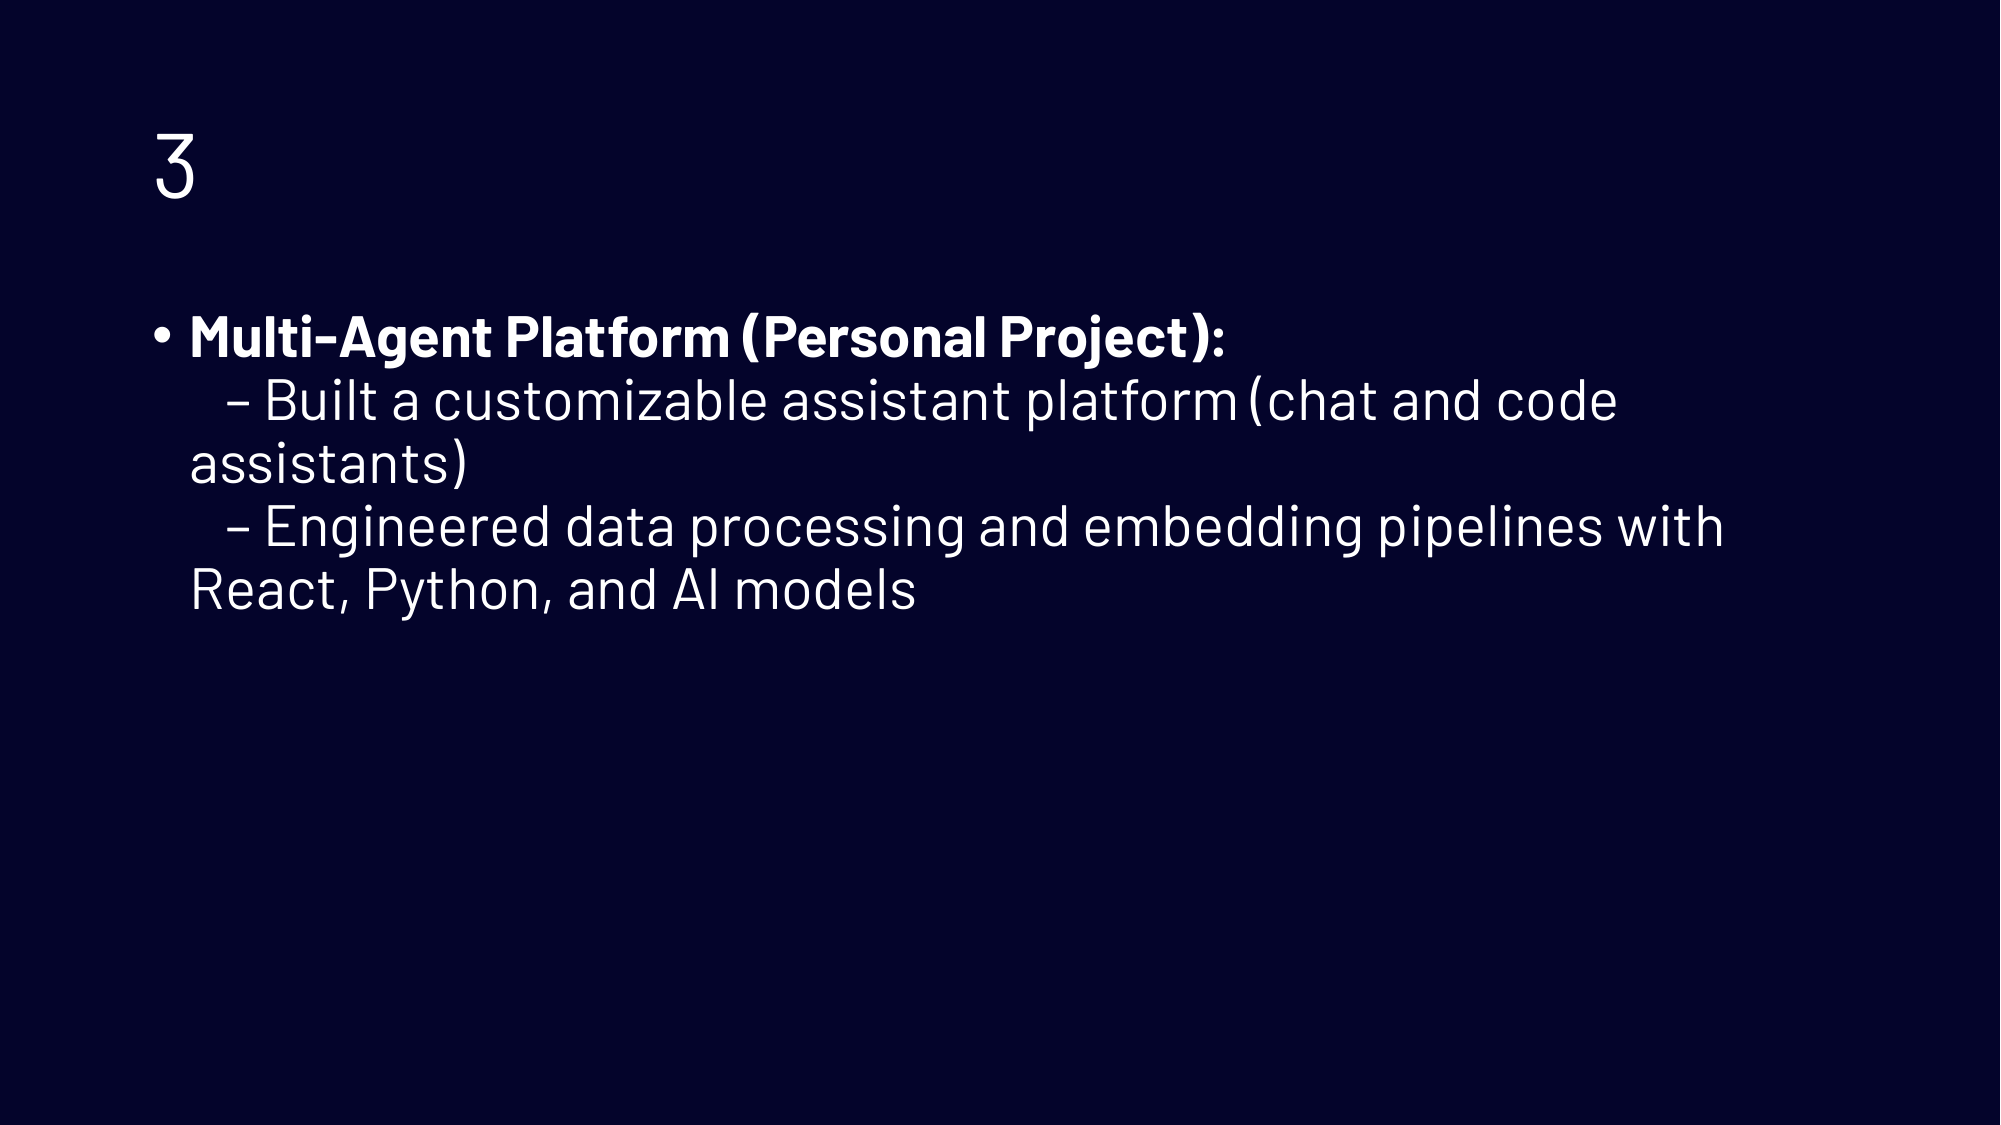

# 3
Multi-Agent Platform (Personal Project):
   – Built a customizable assistant platform (chat and code assistants)
   – Engineered data processing and embedding pipelines with React, Python, and AI models